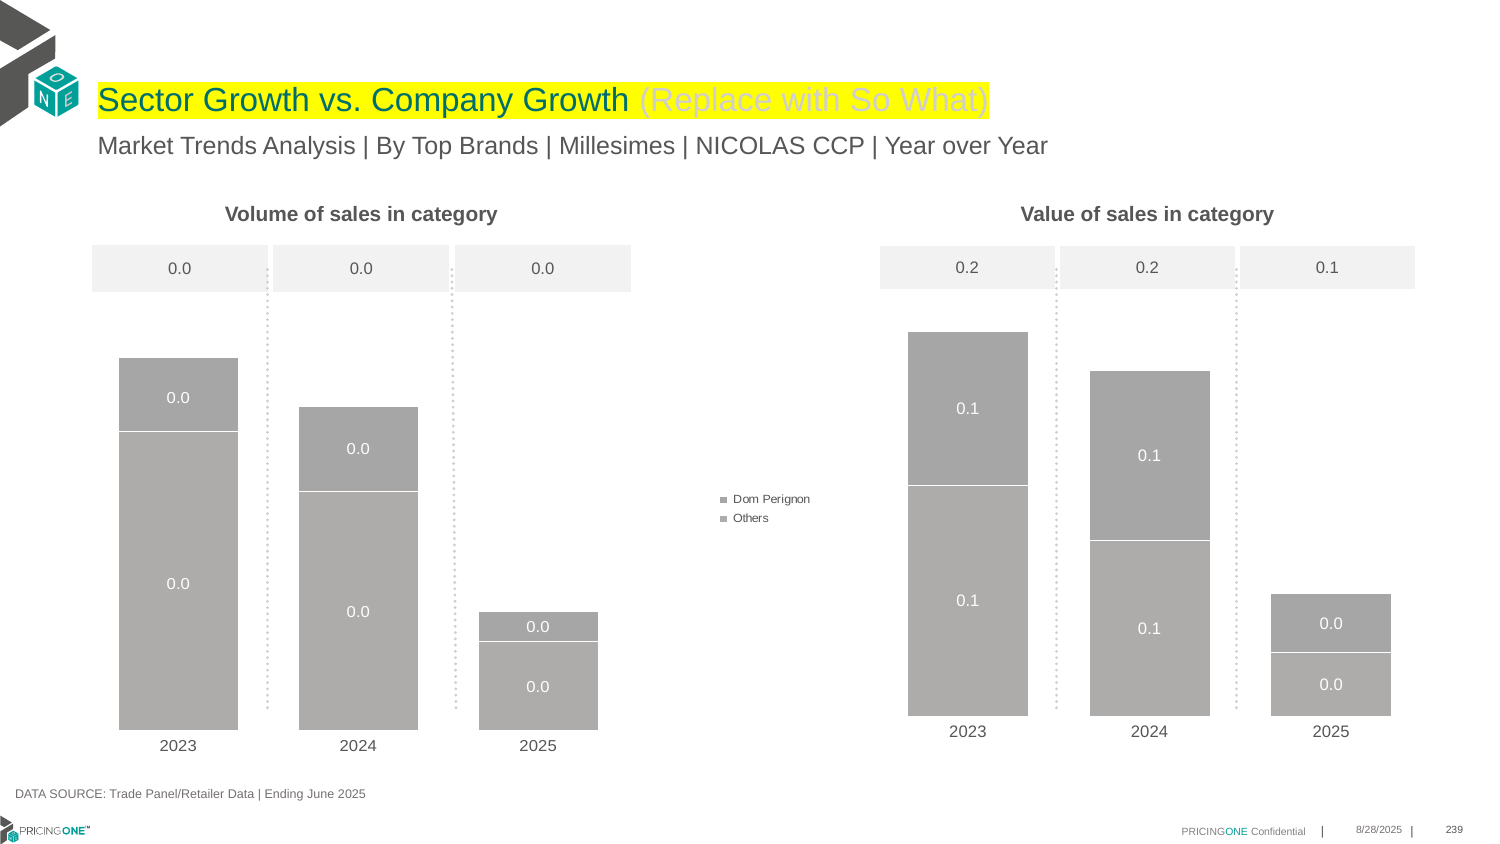

# Sector Growth vs. Company Growth (Replace with So What)
Market Trends Analysis | By Top Brands | Millesimes | NICOLAS CCP | Year over Year
| Value of sales in category |  |  |
| --- | --- | --- |
| 0.2 | 0.2 | 0.1 |
| Volume of sales in category |  |  |
| --- | --- | --- |
| 0.0 | 0.0 | 0.0 |

### Chart

| Category | Others | Dom Perignon |
|---|---|---|
| 2023 | 0.110277 | 0.073352 |
| 2024 | 0.083655 | 0.081624 |
| 2025 | 0.030506 | 0.028008 |

### Chart

| Category | Others | Dom Perignon |
|---|---|---|
| 2023 | 0.000829 | 0.000203 |
| 2024 | 0.000662 | 0.000236 |
| 2025 | 0.000247 | 8.4e-05 |
DATA SOURCE: Trade Panel/Retailer Data | Ending June 2025

8/28/2025
239